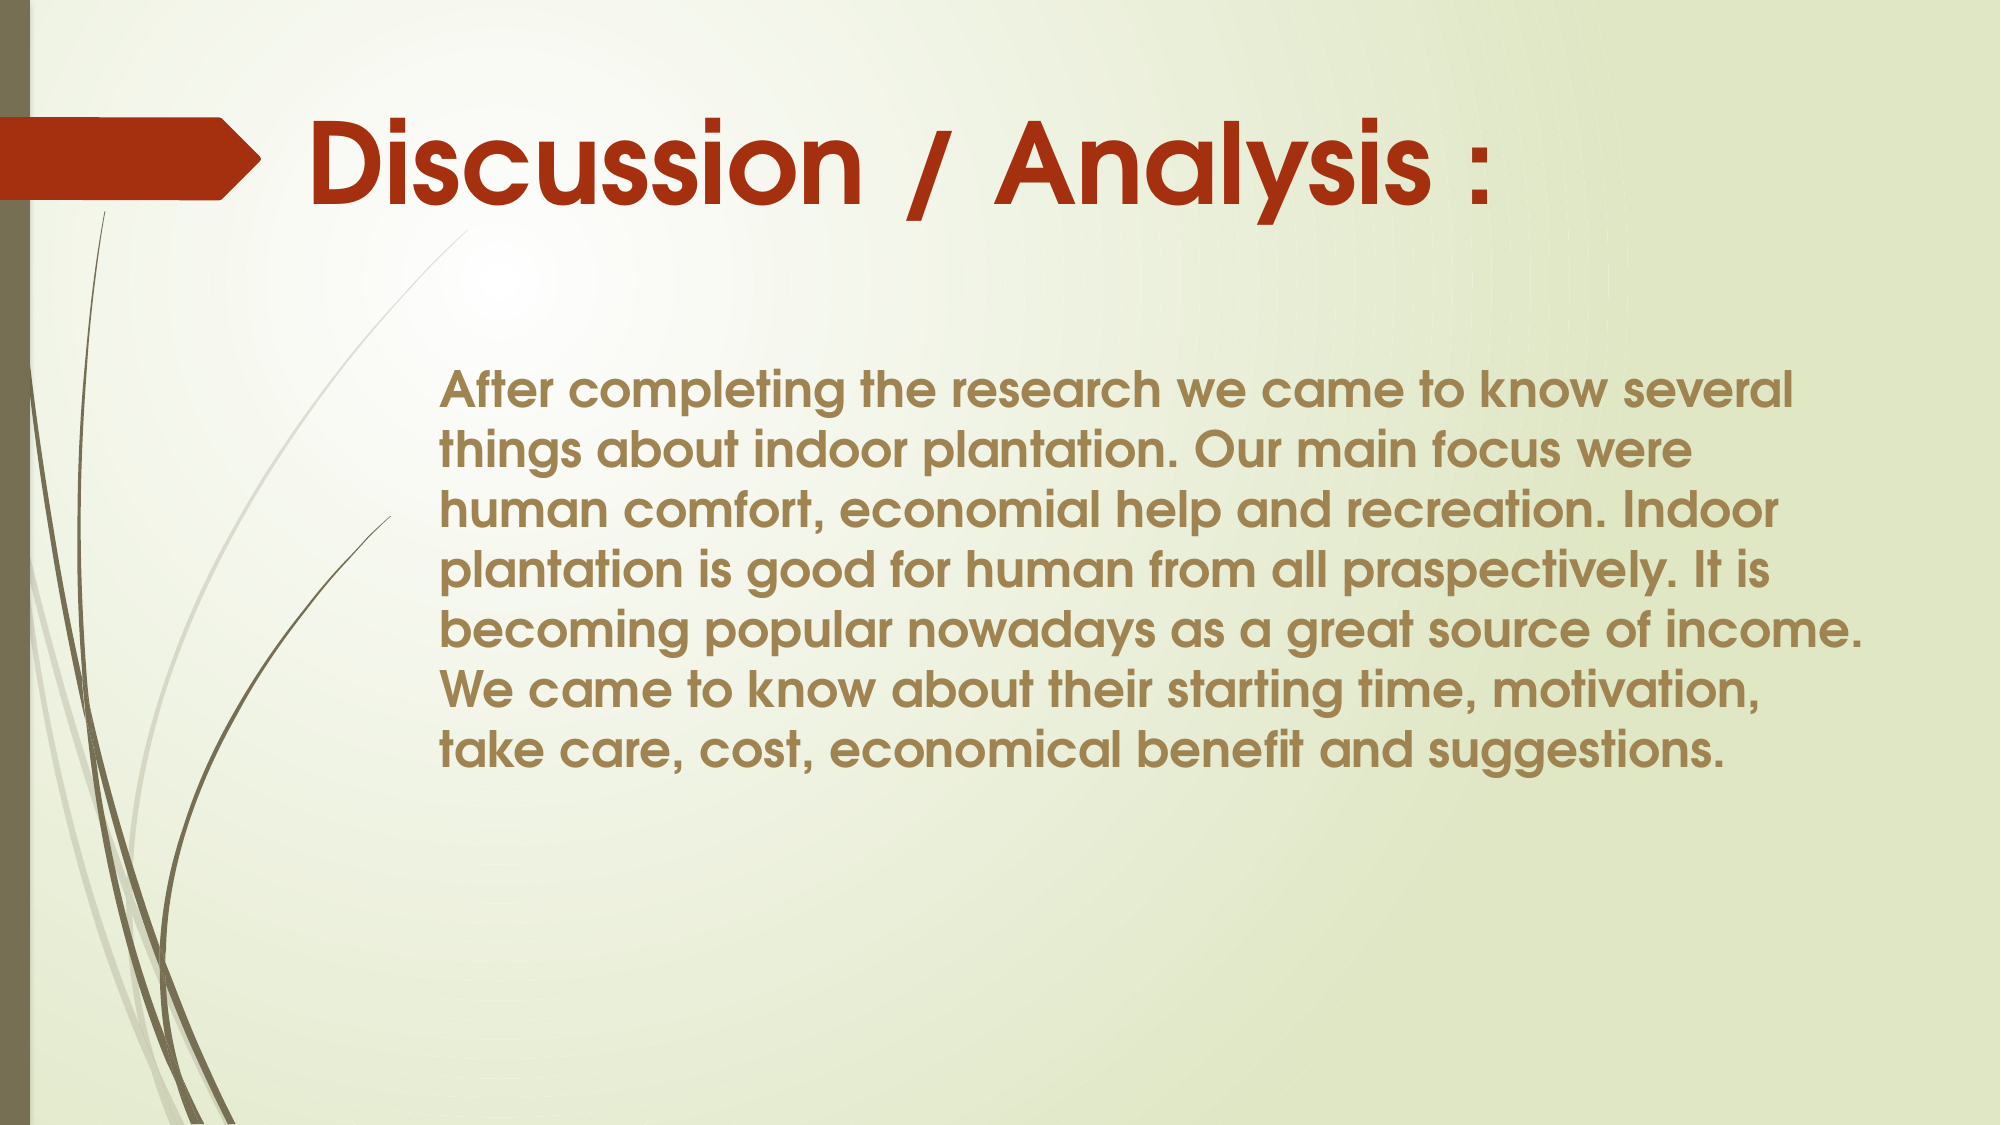

# Discussion / Analysis :
After completing the research we came to know several things about indoor plantation. Our main focus were human comfort, economial help and recreation. Indoor plantation is good for human from all praspectively. It is becoming popular nowadays as a great source of income. We came to know about their starting time, motivation, take care, cost, economical benefit and suggestions.